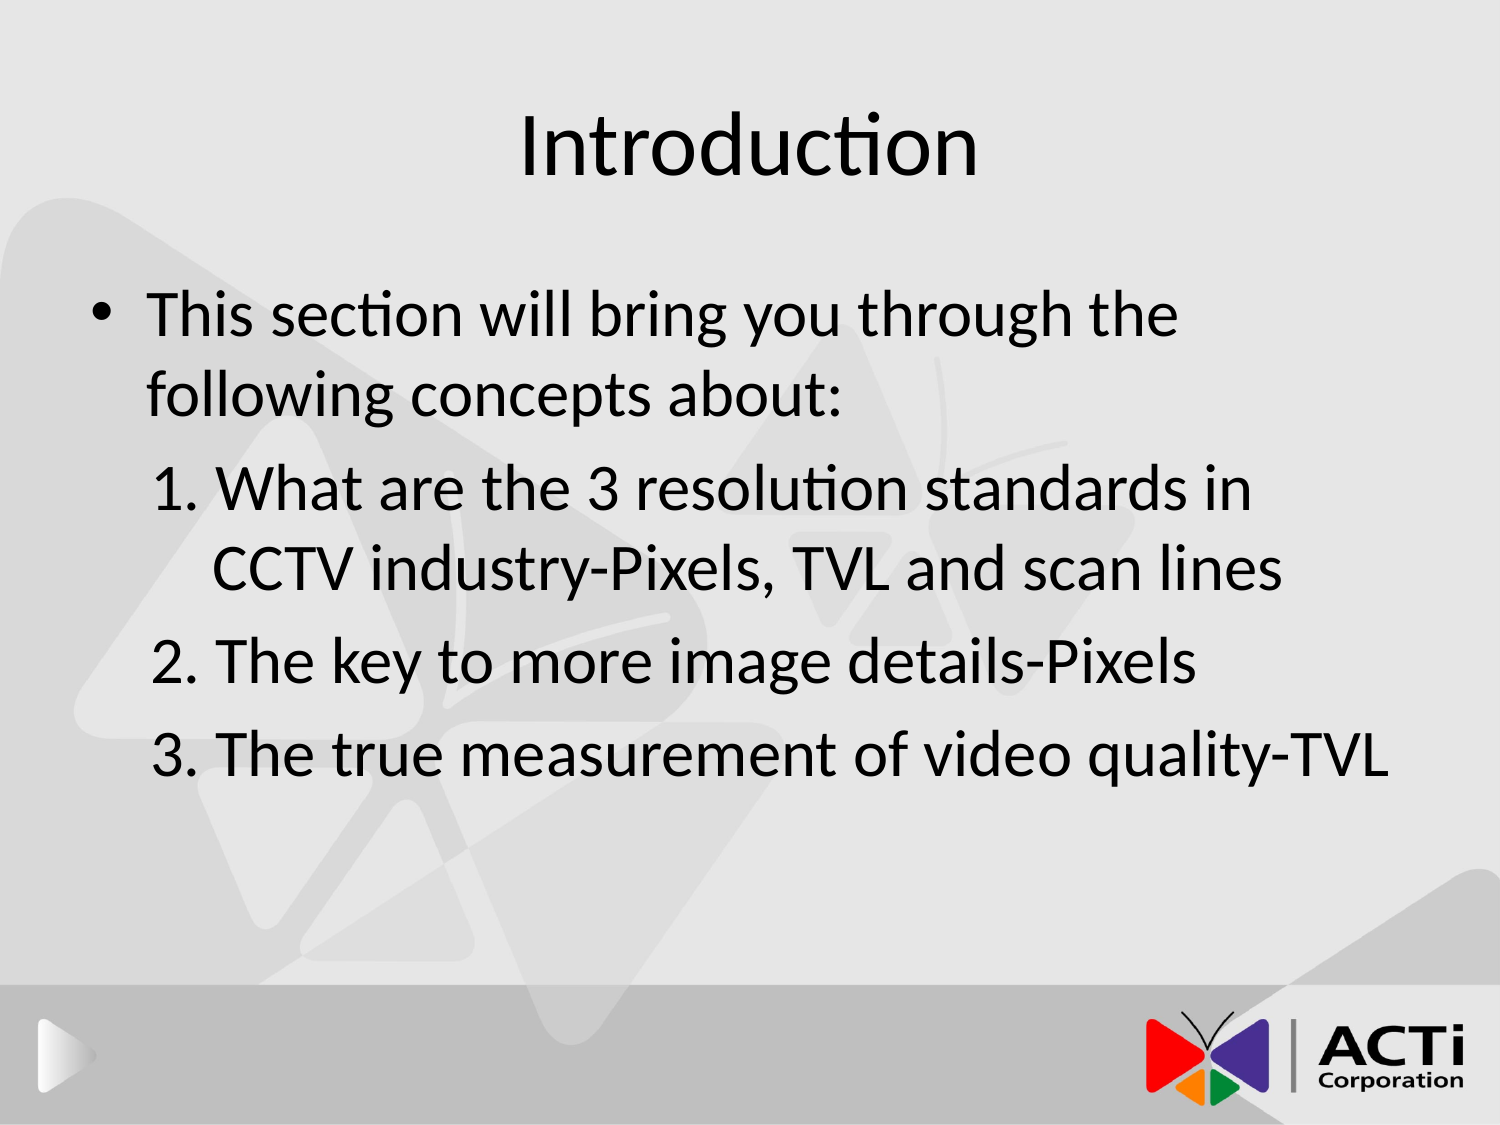

# Introduction
This section will bring you through the following concepts about:
    1. What are the 3 resolution standards in CCTV industry-Pixels, TVL and scan lines
    2. The key to more image details-Pixels
    3. The true measurement of video quality-TVL